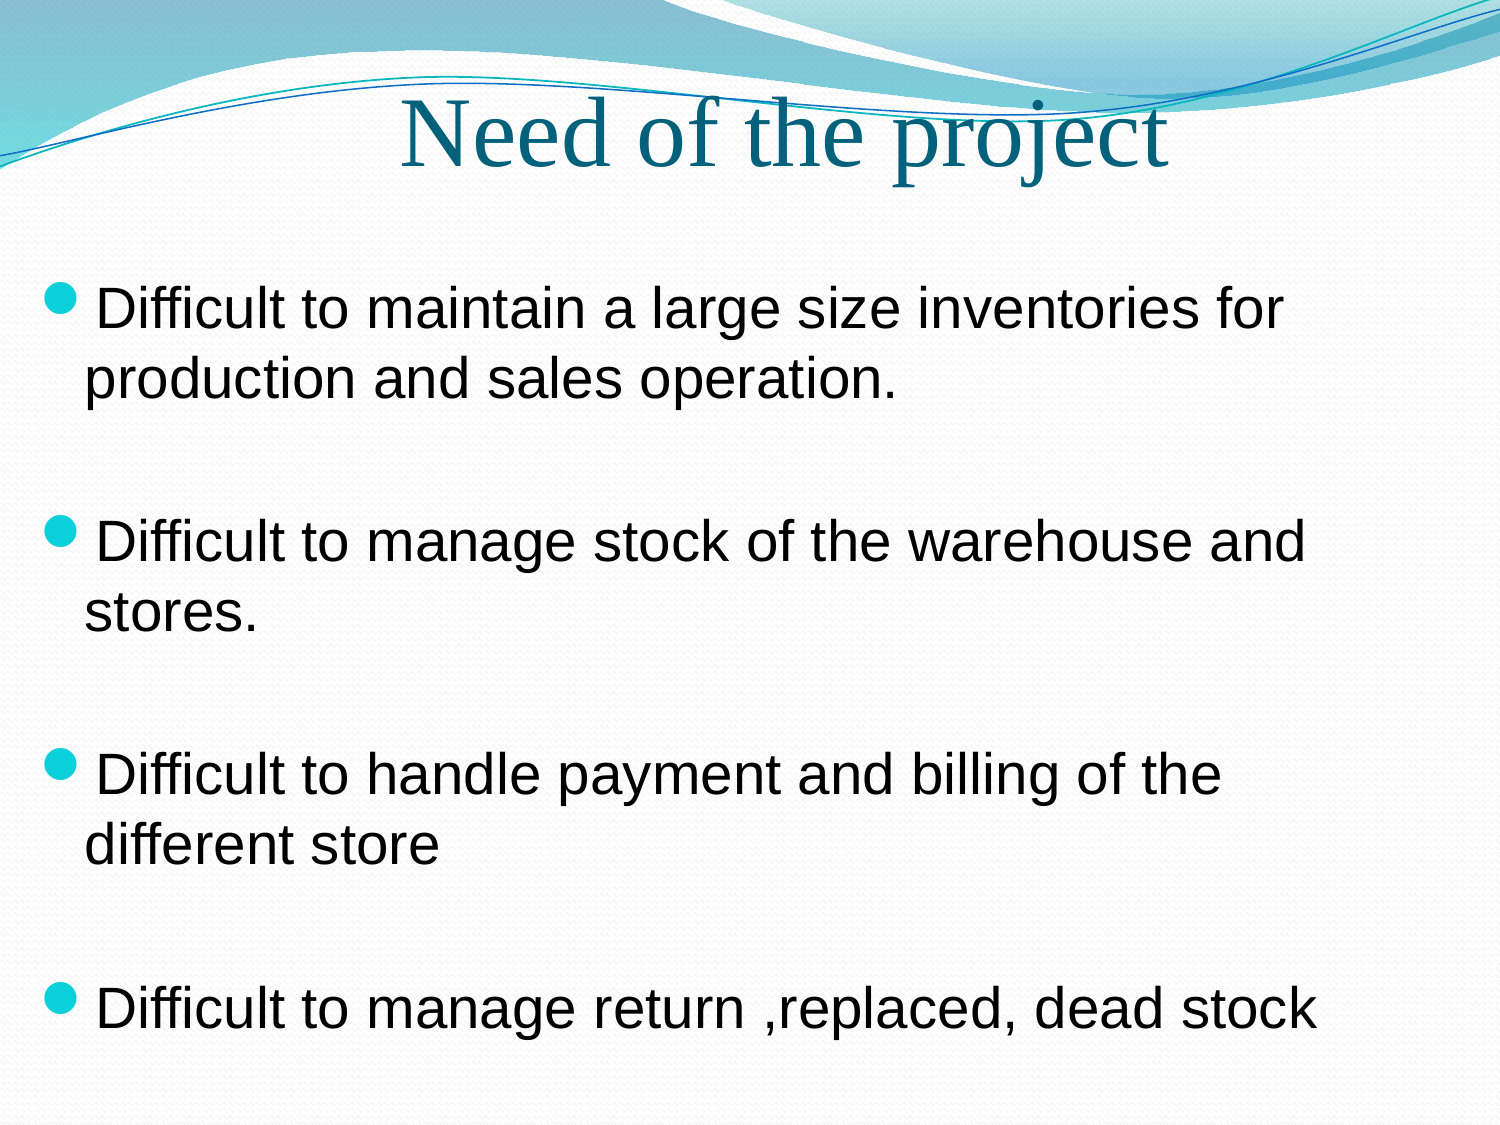

# Need of the project
Difficult to maintain a large size inventories for production and sales operation.

Difficult to manage stock of the warehouse and stores.

Difficult to handle payment and billing of the different store

Difficult to manage return ,replaced, dead stock